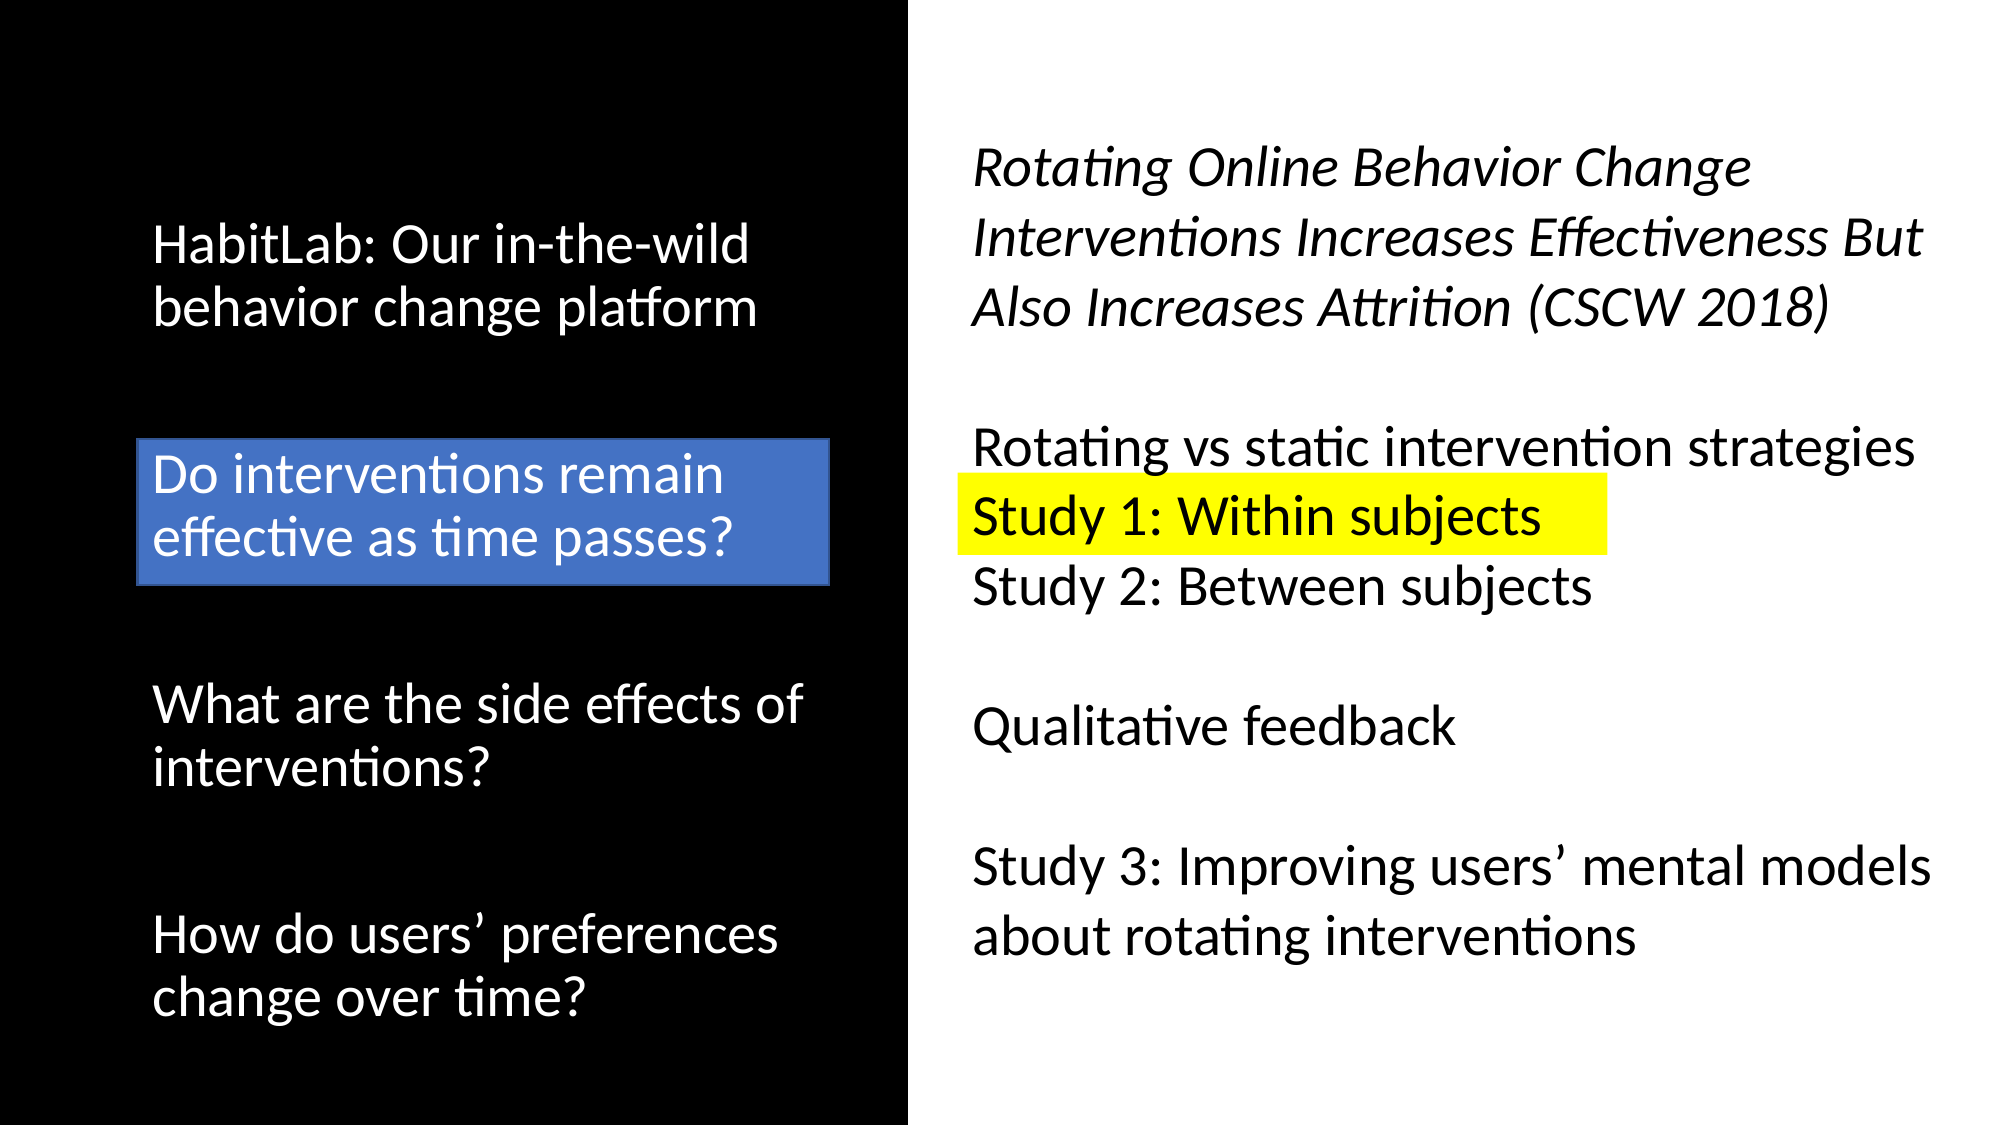

Rotating Online Behavior Change Interventions Increases Effectiveness But Also Increases Attrition (CSCW 2018)

Rotating vs static intervention strategies
Study 1: Within subjects
Study 2: Between subjects

Qualitative feedback
Study 3: Improving users’ mental models about rotating interventions

HabitLab: Our in-the-wild behavior change platform

Do interventions remain effective as time passes?

What are the side effects of interventions?

How do users’ preferences change over time?